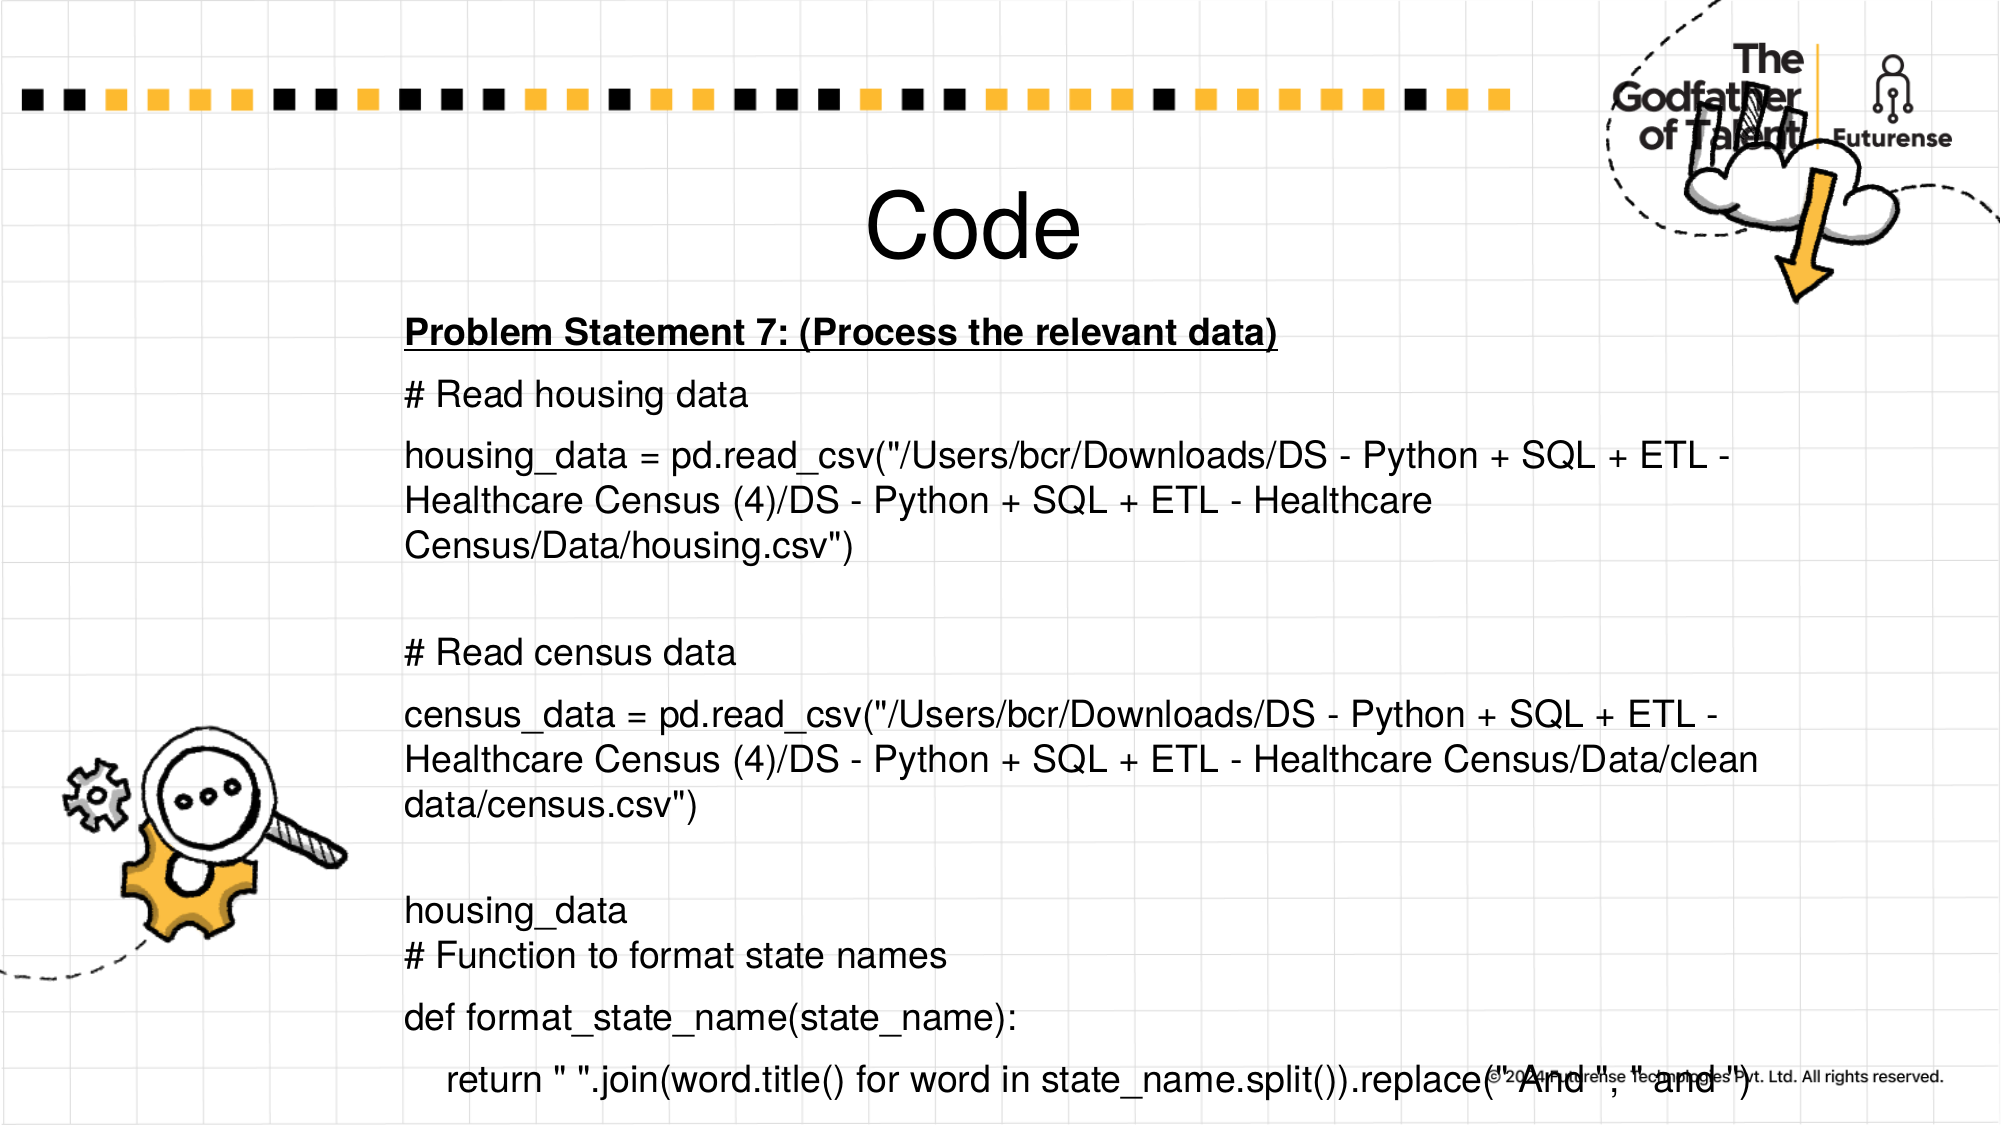

# Code
Problem Statement 7: (Process the relevant data)
# Read housing data
housing_data = pd.read_csv("/Users/bcr/Downloads/DS - Python + SQL + ETL - Healthcare Census (4)/DS - Python + SQL + ETL - Healthcare Census/Data/housing.csv")
# Read census data
census_data = pd.read_csv("/Users/bcr/Downloads/DS - Python + SQL + ETL - Healthcare Census (4)/DS - Python + SQL + ETL - Healthcare Census/Data/clean data/census.csv")
housing_data
# Function to format state names
def format_state_name(state_name):
    return " ".join(word.title() for word in state_name.split()).replace(" And ", " and ")